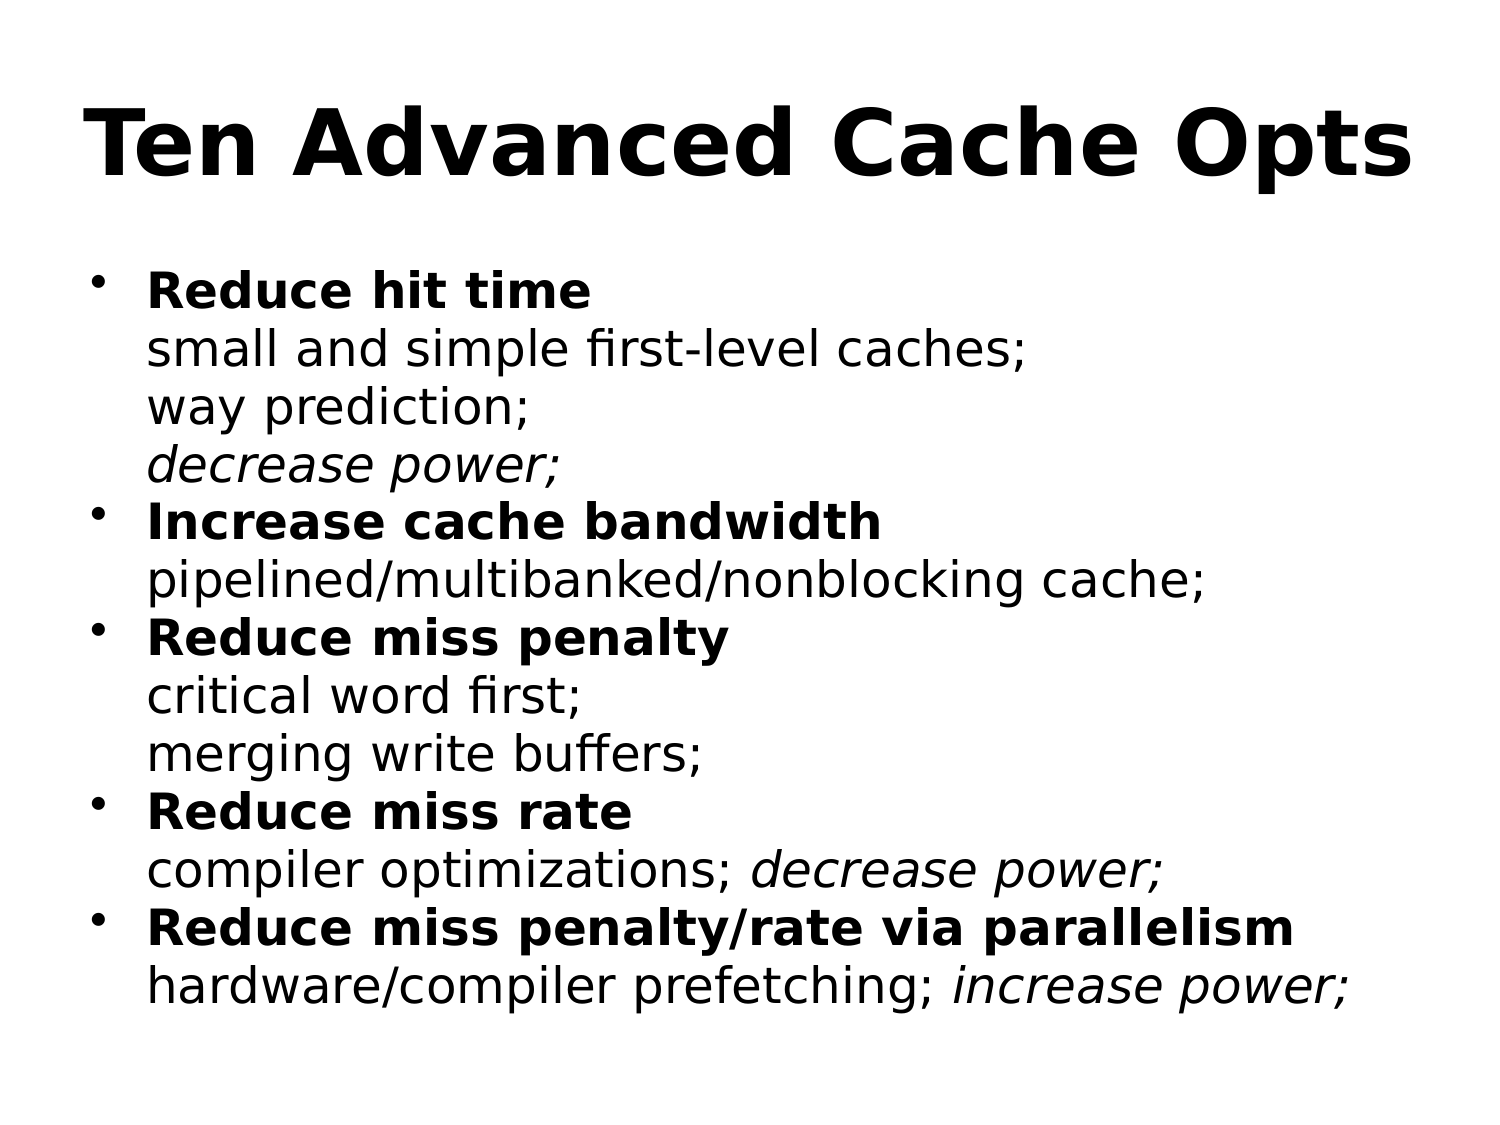

# Ten Advanced Cache Opts
Reduce hit time
	small and simple first-level caches;
	way prediction;
	decrease power;
Increase cache bandwidth
	pipelined/multibanked/nonblocking cache;
Reduce miss penalty
	critical word first;
	merging write buffers;
Reduce miss rate
	compiler optimizations; decrease power;
Reduce miss penalty/rate via parallelism
	hardware/compiler prefetching; increase power;